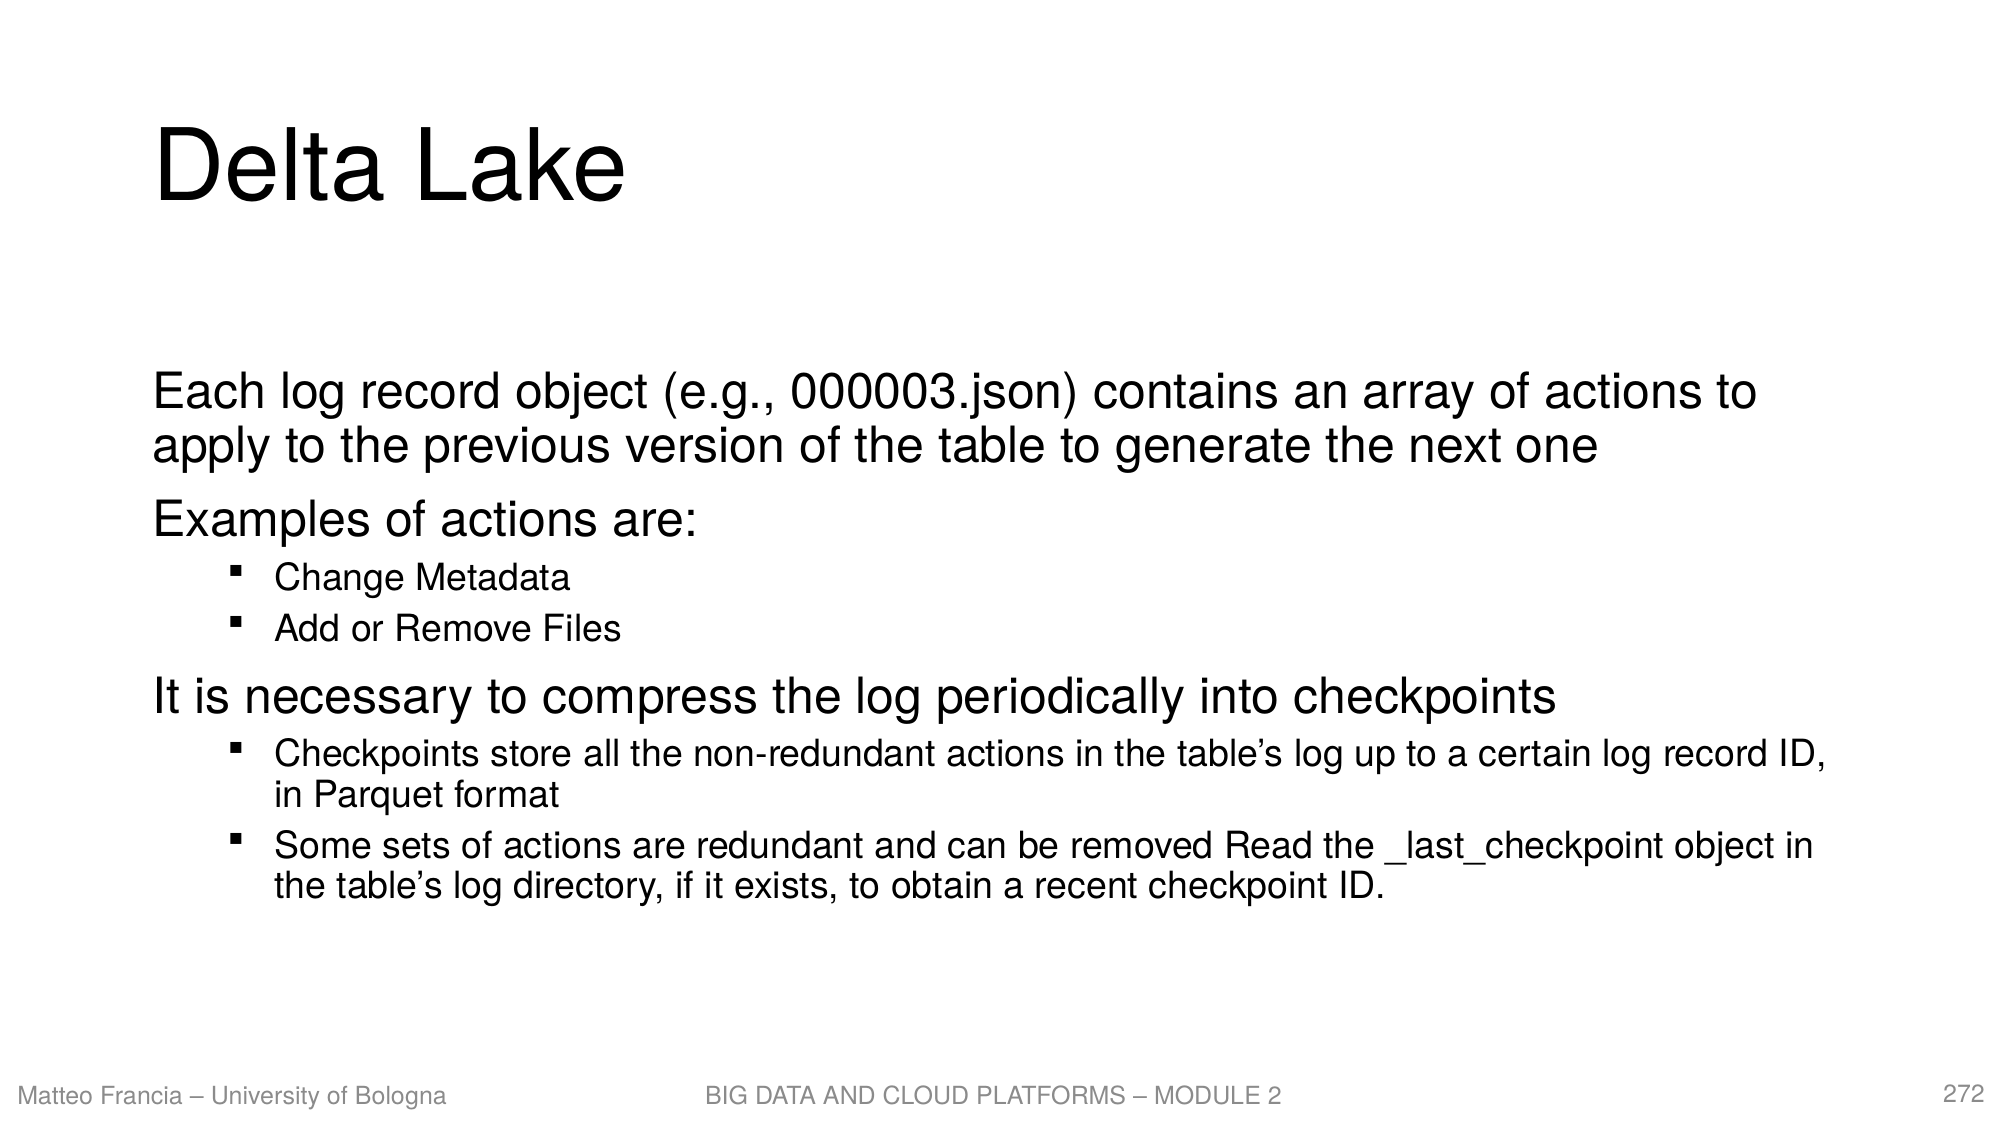

# Delta Lake
Each log record object (e.g., 000003.json) contains an array of actions to apply to the previous version of the table to generate the next one
Examples of actions are:
Change Metadata
Add or Remove Files
It is necessary to compress the log periodically into checkpoints
Checkpoints store all the non-redundant actions in the table’s log up to a certain log record ID, in Parquet format
Some sets of actions are redundant and can be removed Read the _last_checkpoint object in the table’s log directory, if it exists, to obtain a recent checkpoint ID.

272
Matteo Francia – University of Bologna